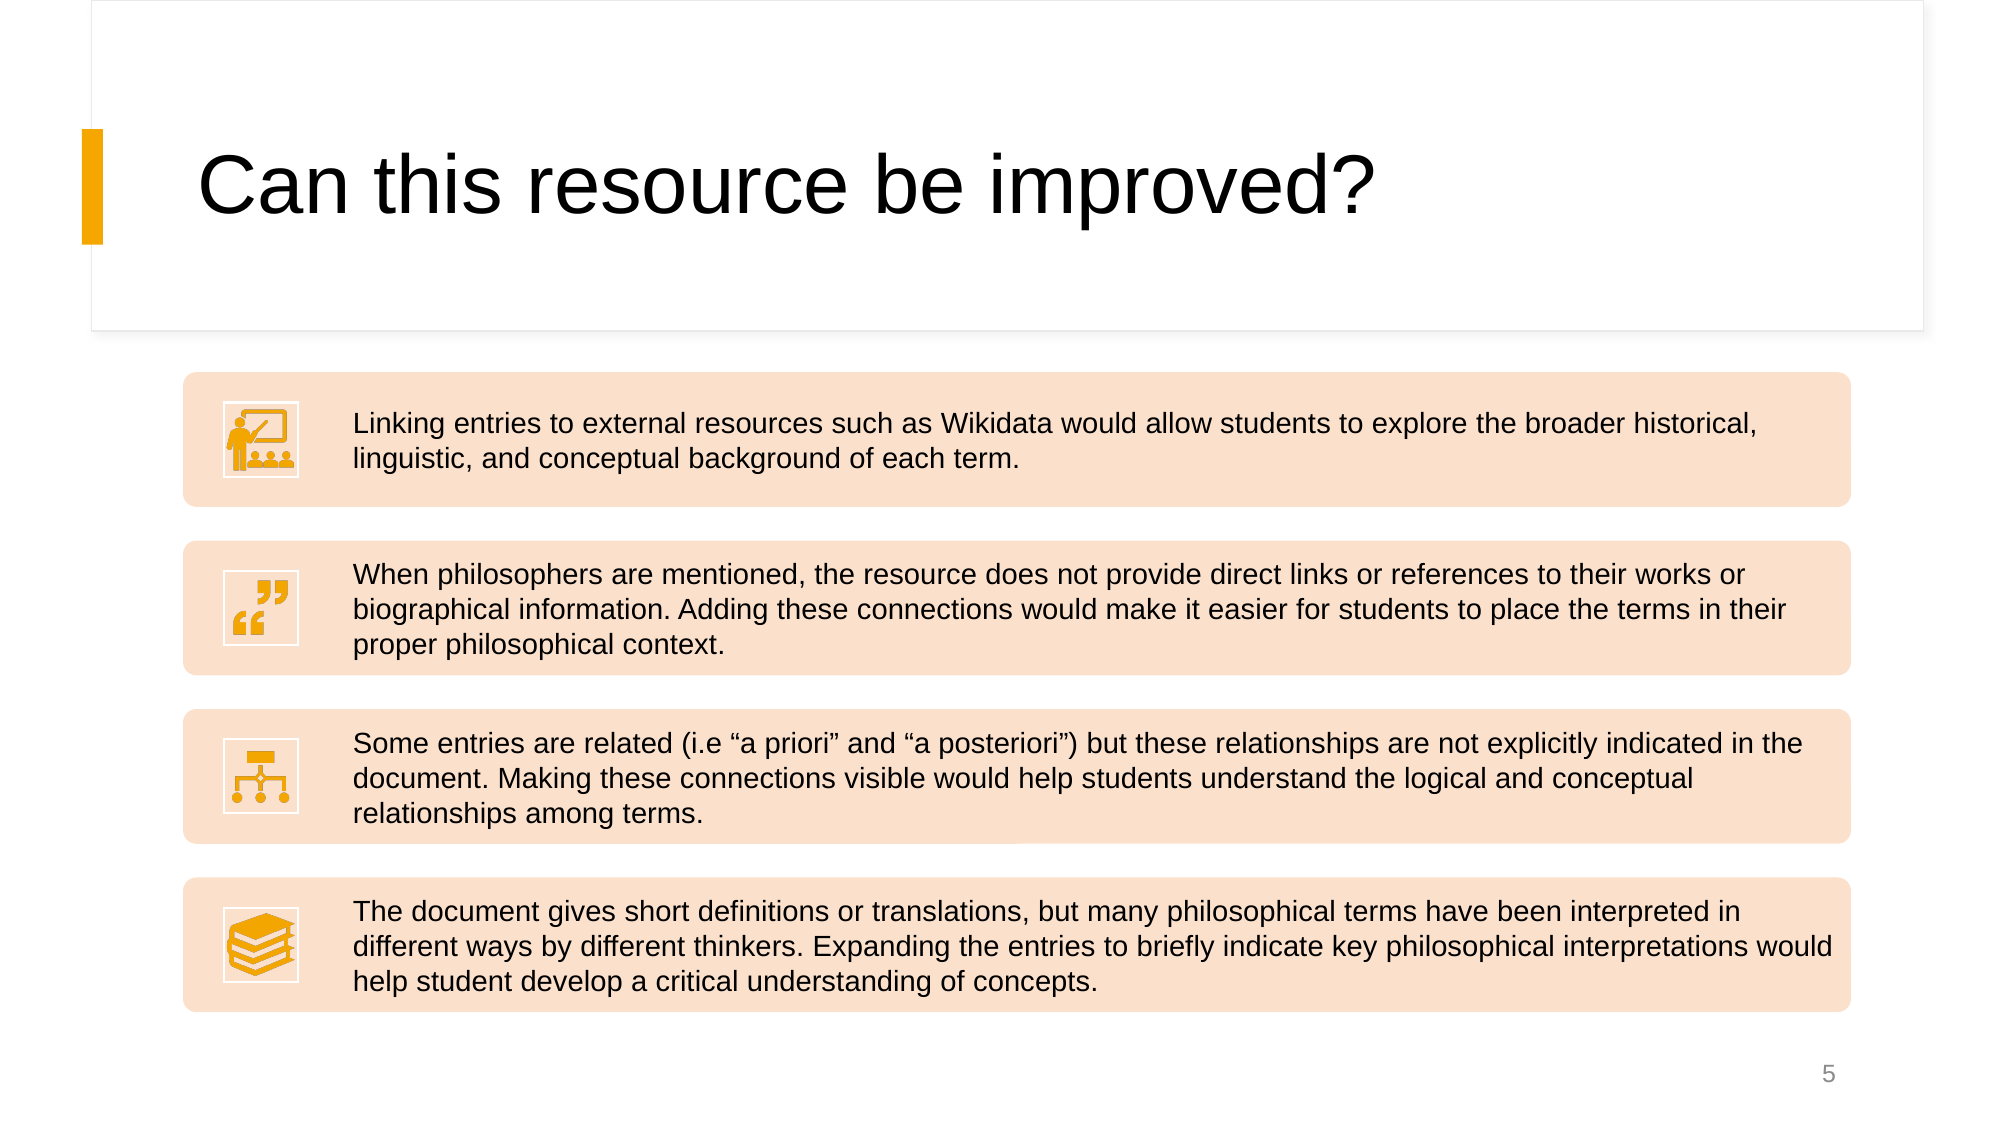

# Can this resource be improved?
Linking entries to external resources such as Wikidata would allow students to explore the broader historical, linguistic, and conceptual background of each term.
When philosophers are mentioned, the resource does not provide direct links or references to their works or biographical information. Adding these connections would make it easier for students to place the terms in their proper philosophical context.
Some entries are related (i.e “a priori” and “a posteriori”) but these relationships are not explicitly indicated in the document. Making these connections visible would help students understand the logical and conceptual relationships among terms.
The document gives short definitions or translations, but many philosophical terms have been interpreted in different ways by different thinkers. Expanding the entries to briefly indicate key philosophical interpretations would help student develop a critical understanding of concepts.
5